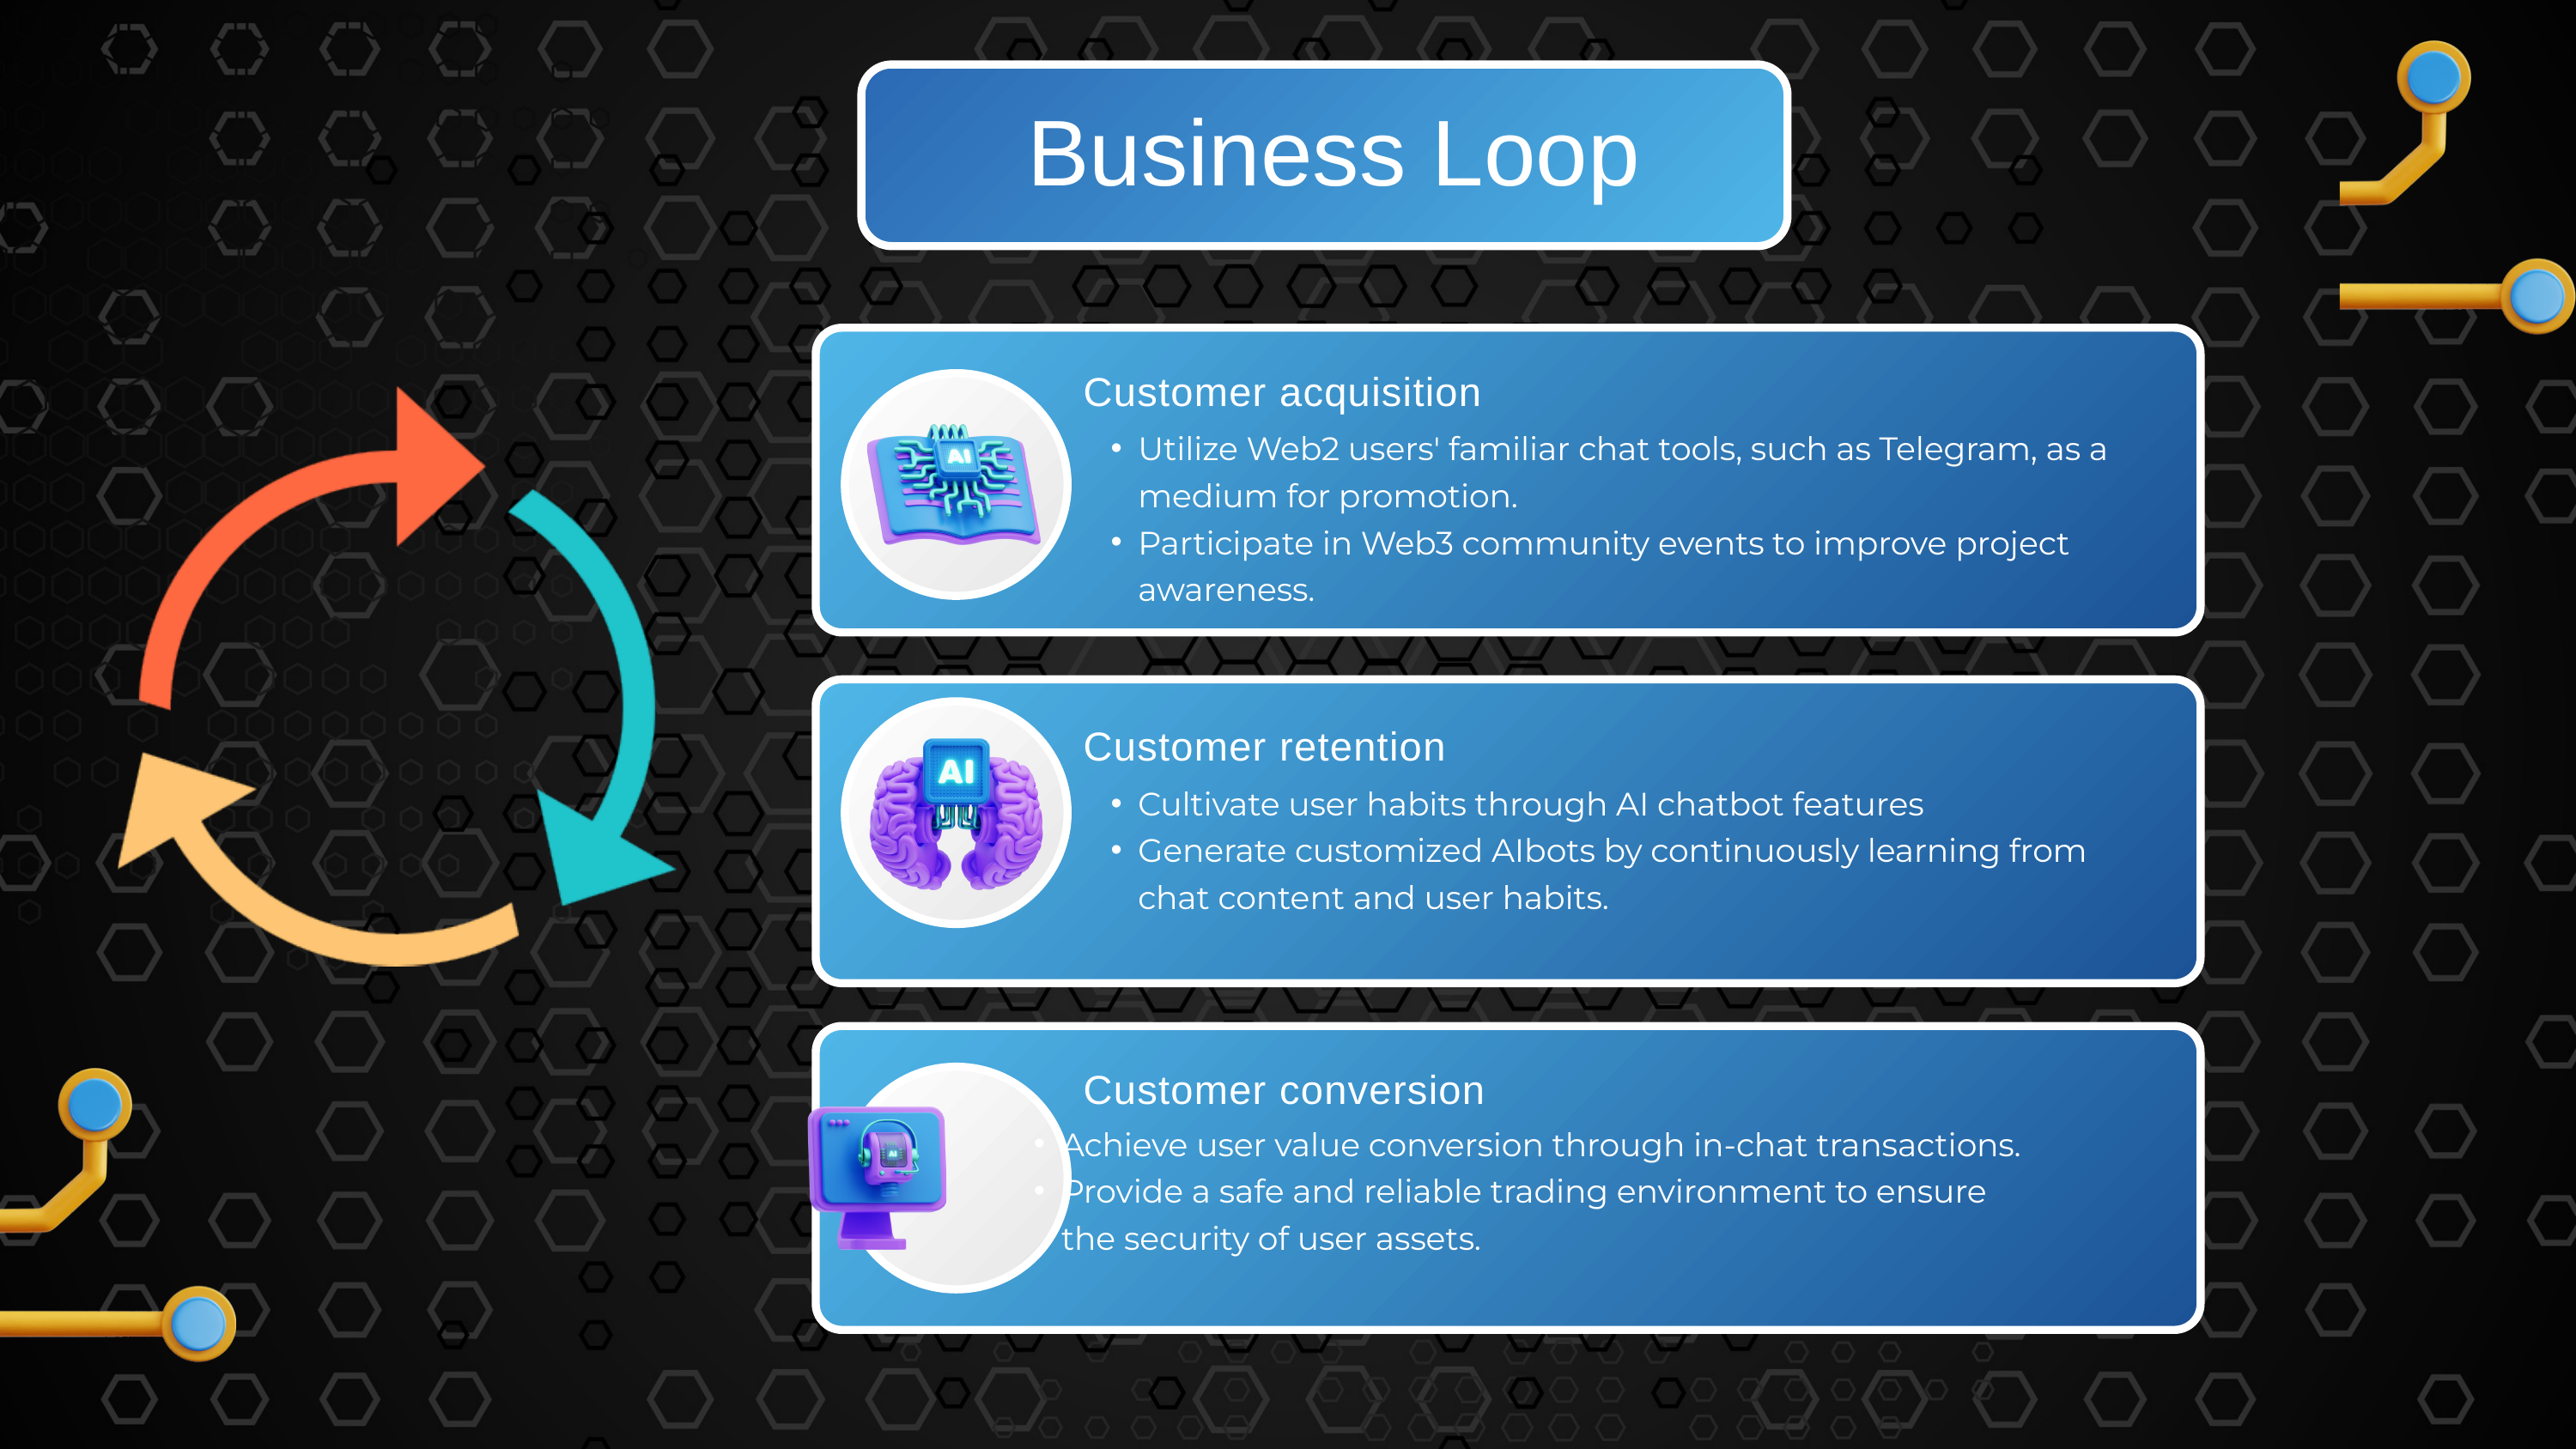

Business Loop

Customer acquisition

Utilize Web2 users' familiar chat tools, such as Telegram, as a medium for promotion.
Participate in Web3 community events to improve project awareness.

Customer retention

Cultivate user habits through AI chatbot features
Generate customized AIbots by continuously learning from chat content and user habits.

Customer conversion

Achieve user value conversion through in-chat transactions.
Provide a safe and reliable trading environment to ensure the security of user assets.